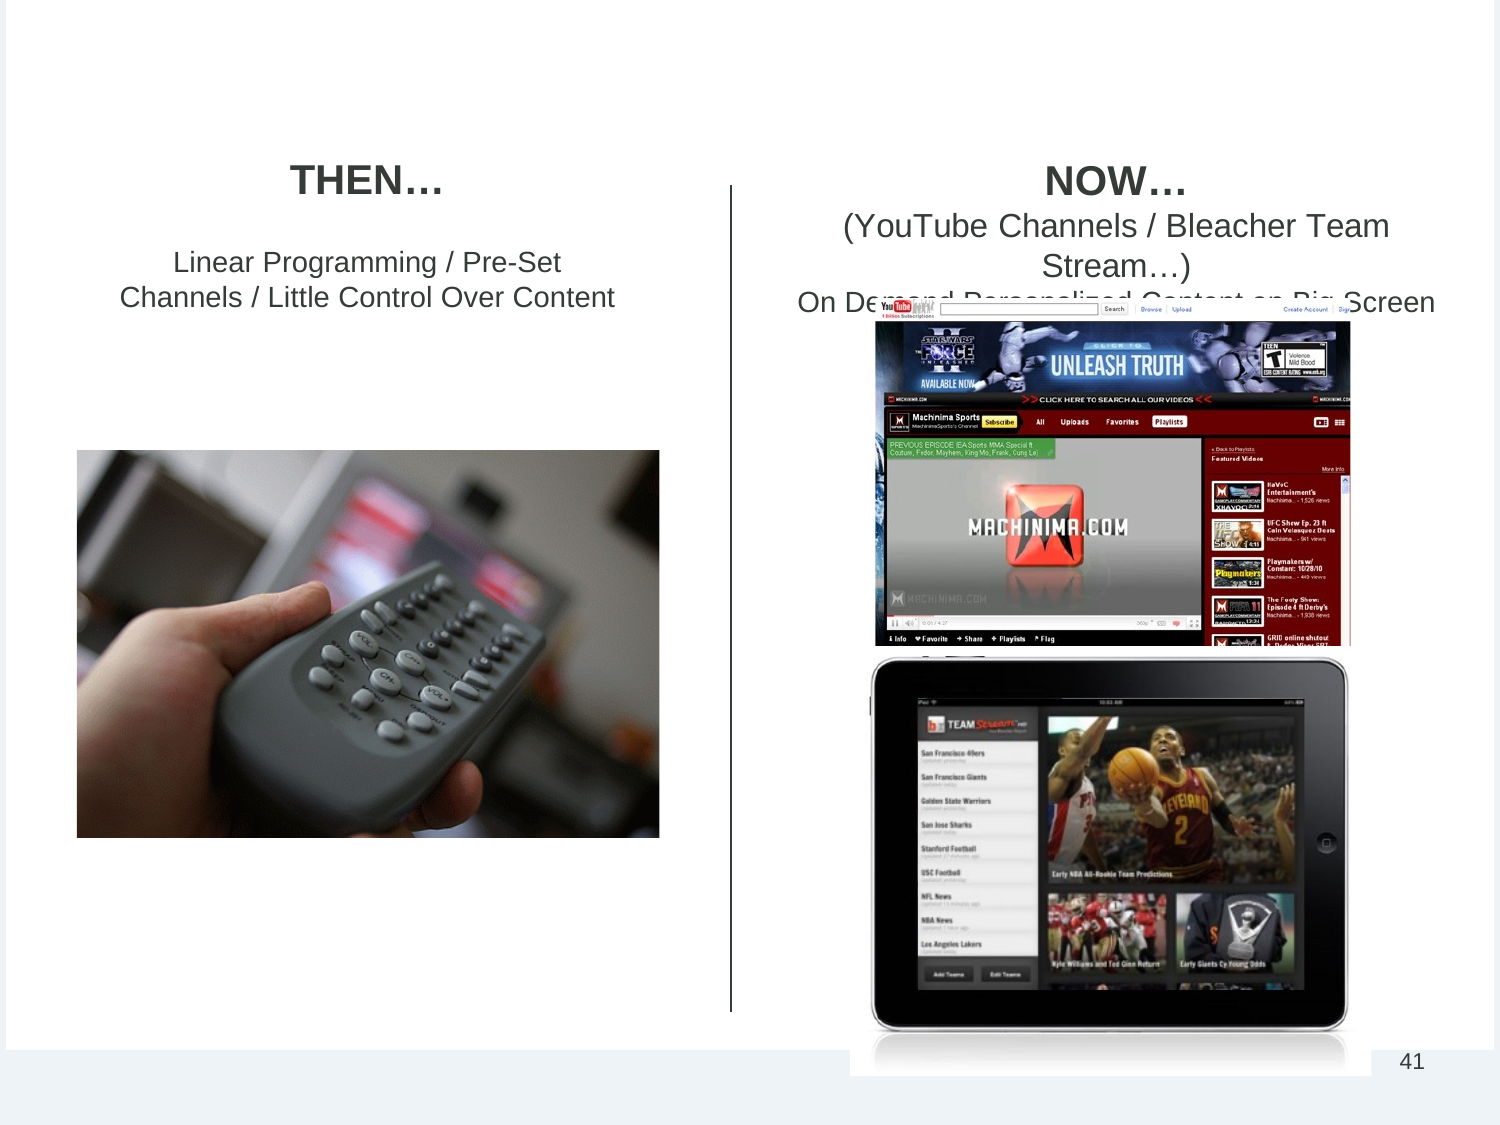

# Re-Imagination of TV…
THEN…

Linear Programming / Pre-Set Channels / Little Control Over Content
NOW…
(YouTube Channels / Bleacher Team Stream…)
On Demand Personalized Content on Big Screen

41